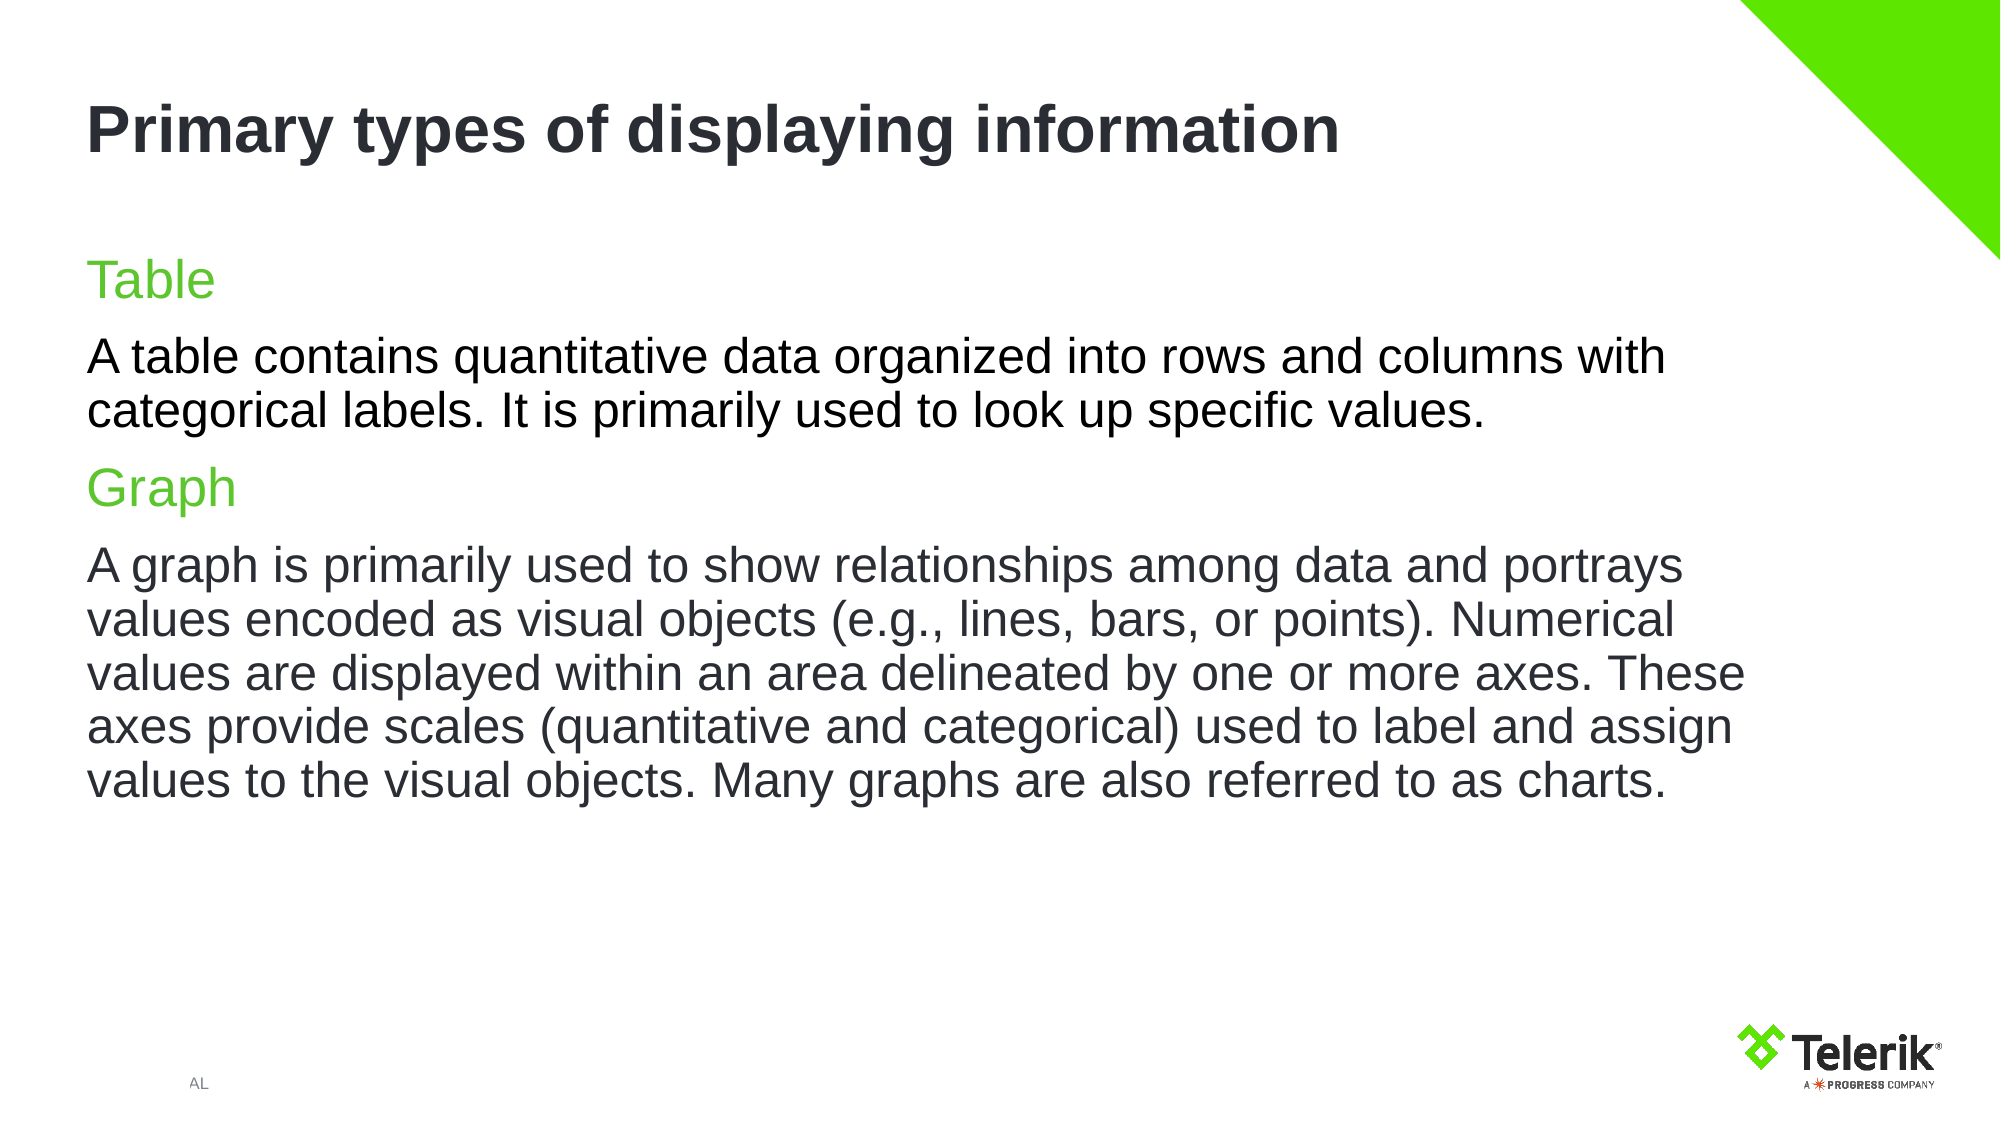

# Primary types of displaying information
Table
A table contains quantitative data organized into rows and columns with categorical labels. It is primarily used to look up specific values.
Graph
A graph is primarily used to show relationships among data and portrays values encoded as visual objects (e.g., lines, bars, or points). Numerical values are displayed within an area delineated by one or more axes. These axes provide scales (quantitative and categorical) used to label and assign values to the visual objects. Many graphs are also referred to as charts.